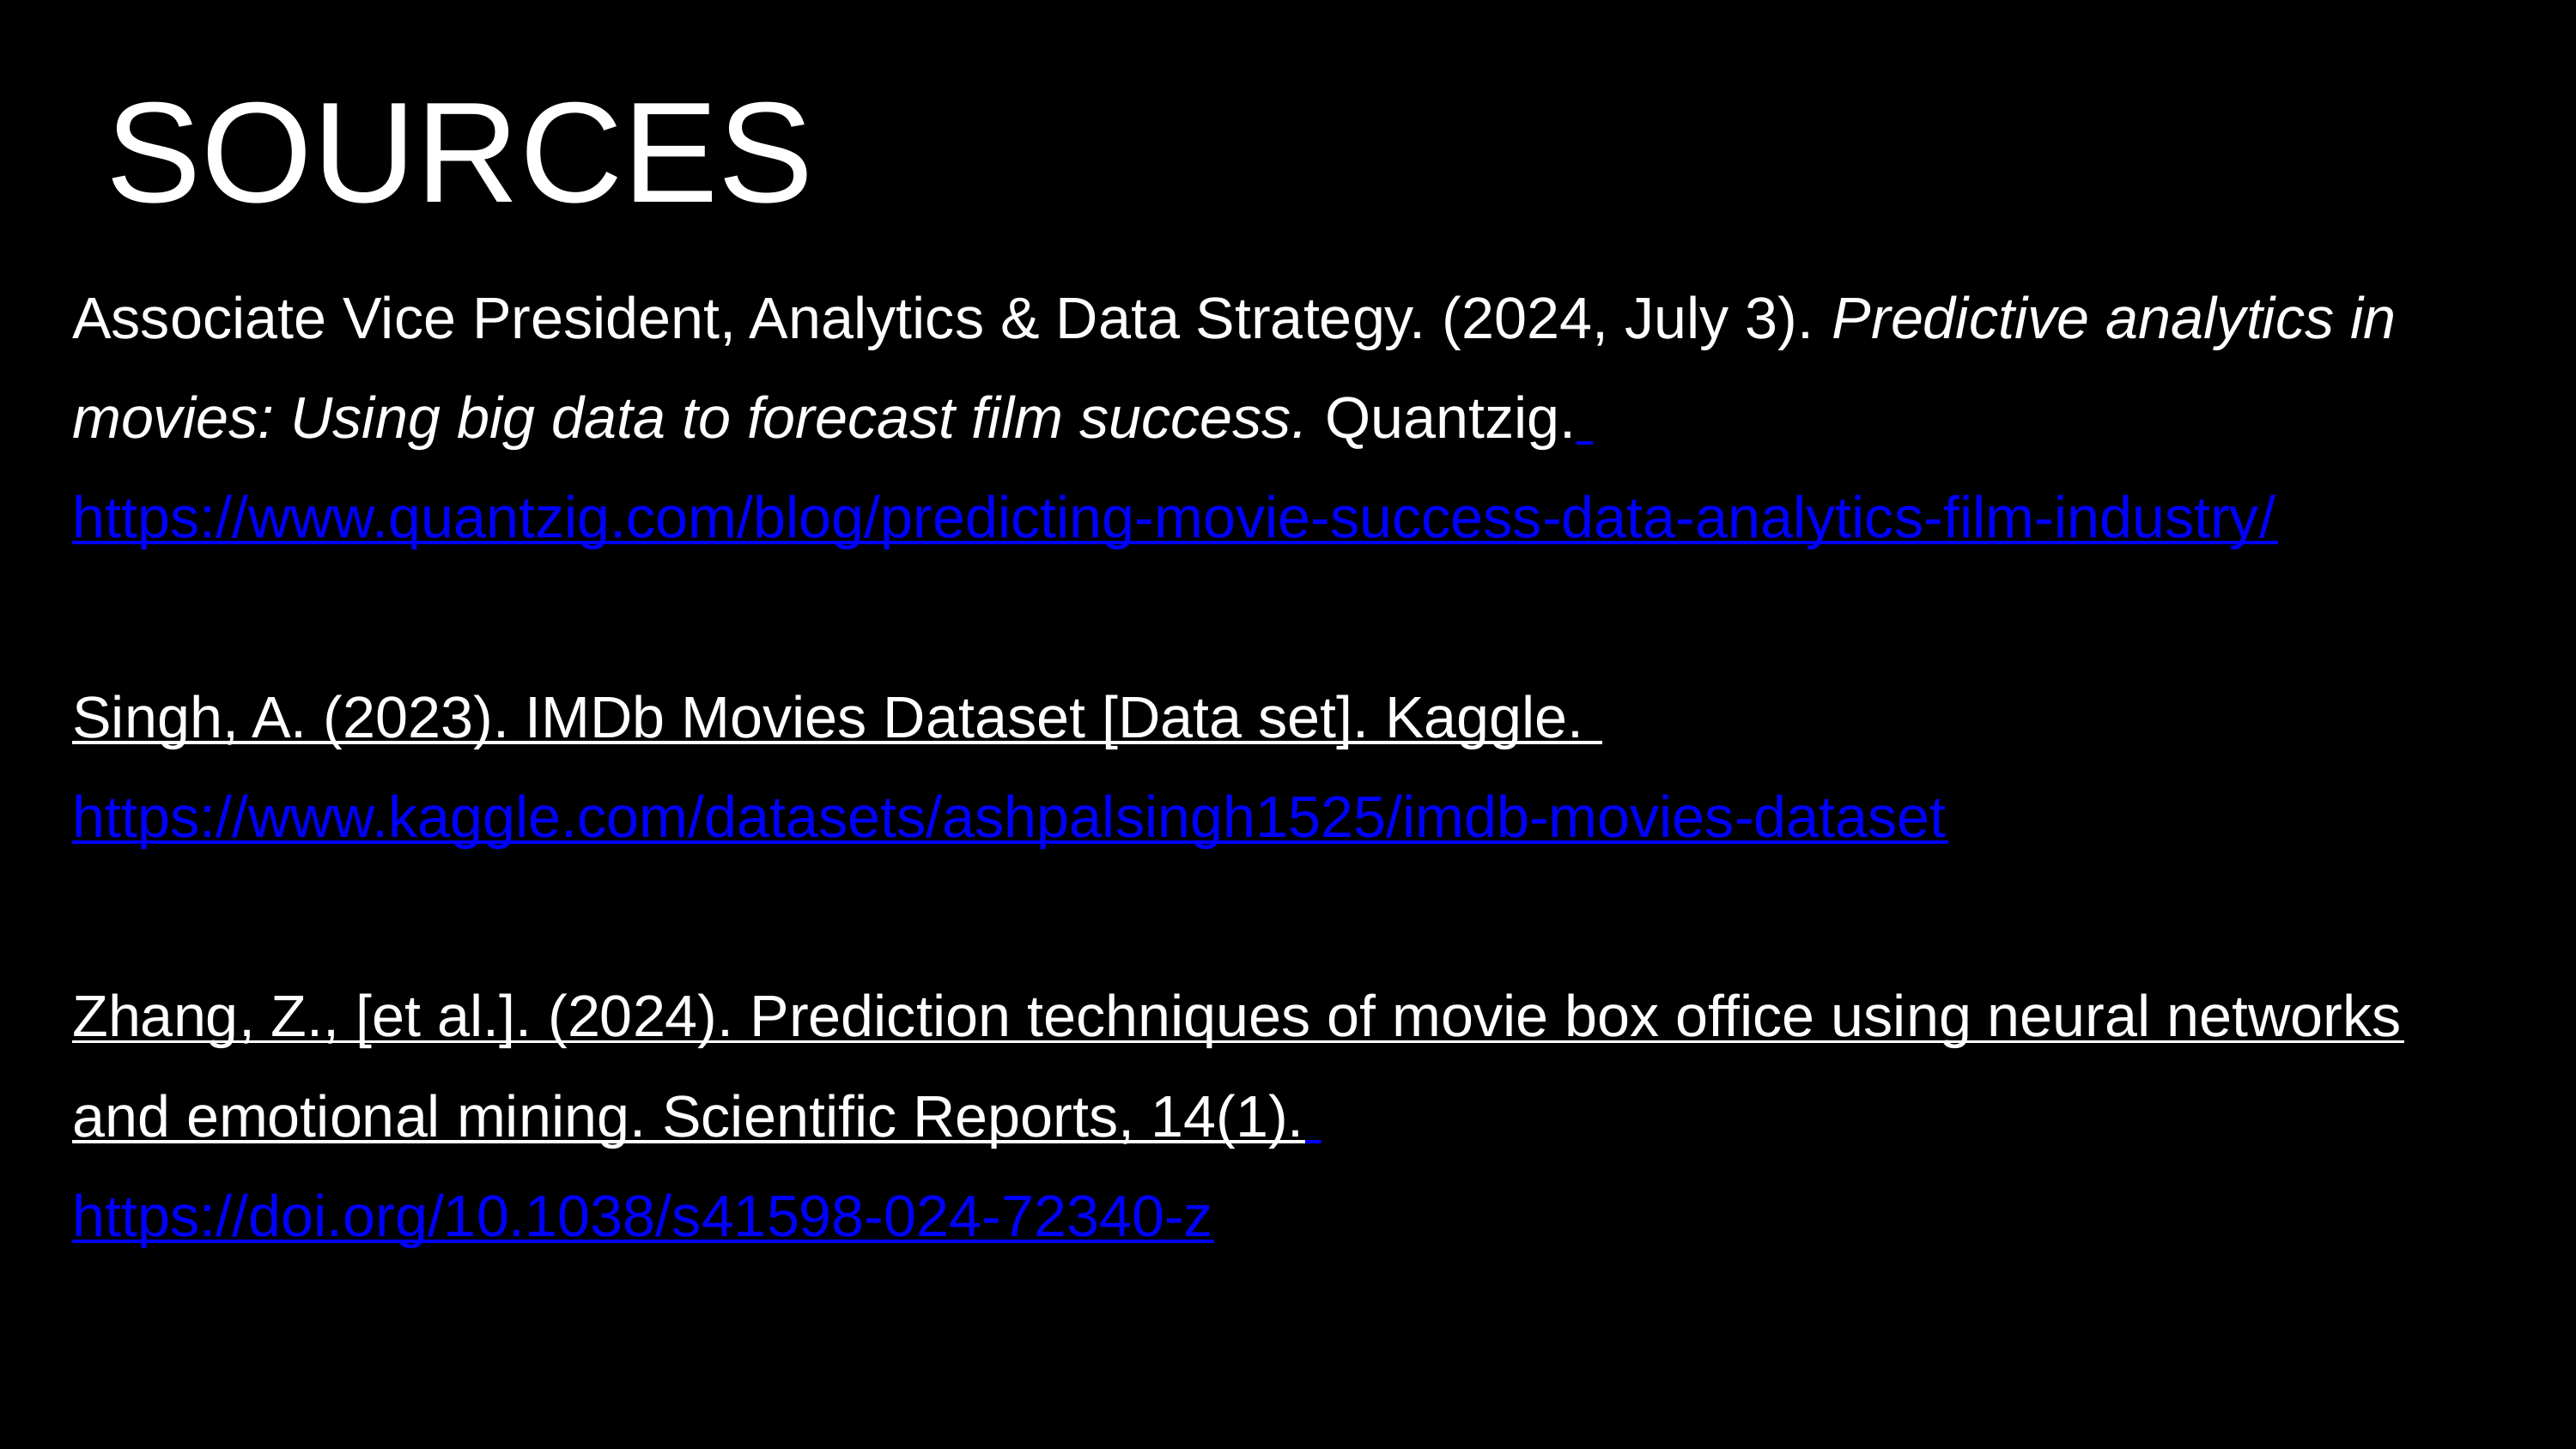

SOURCES
Associate Vice President, Analytics & Data Strategy. (2024, July 3). Predictive analytics in movies: Using big data to forecast film success. Quantzig. https://www.quantzig.com/blog/predicting-movie-success-data-analytics-film-industry/

Singh, A. (2023). IMDb Movies Dataset [Data set]. Kaggle. https://www.kaggle.com/datasets/ashpalsingh1525/imdb-movies-dataset

Zhang, Z., [et al.]. (2024). Prediction techniques of movie box office using neural networks and emotional mining. Scientific Reports, 14(1).
https://doi.org/10.1038/s41598-024-72340-z